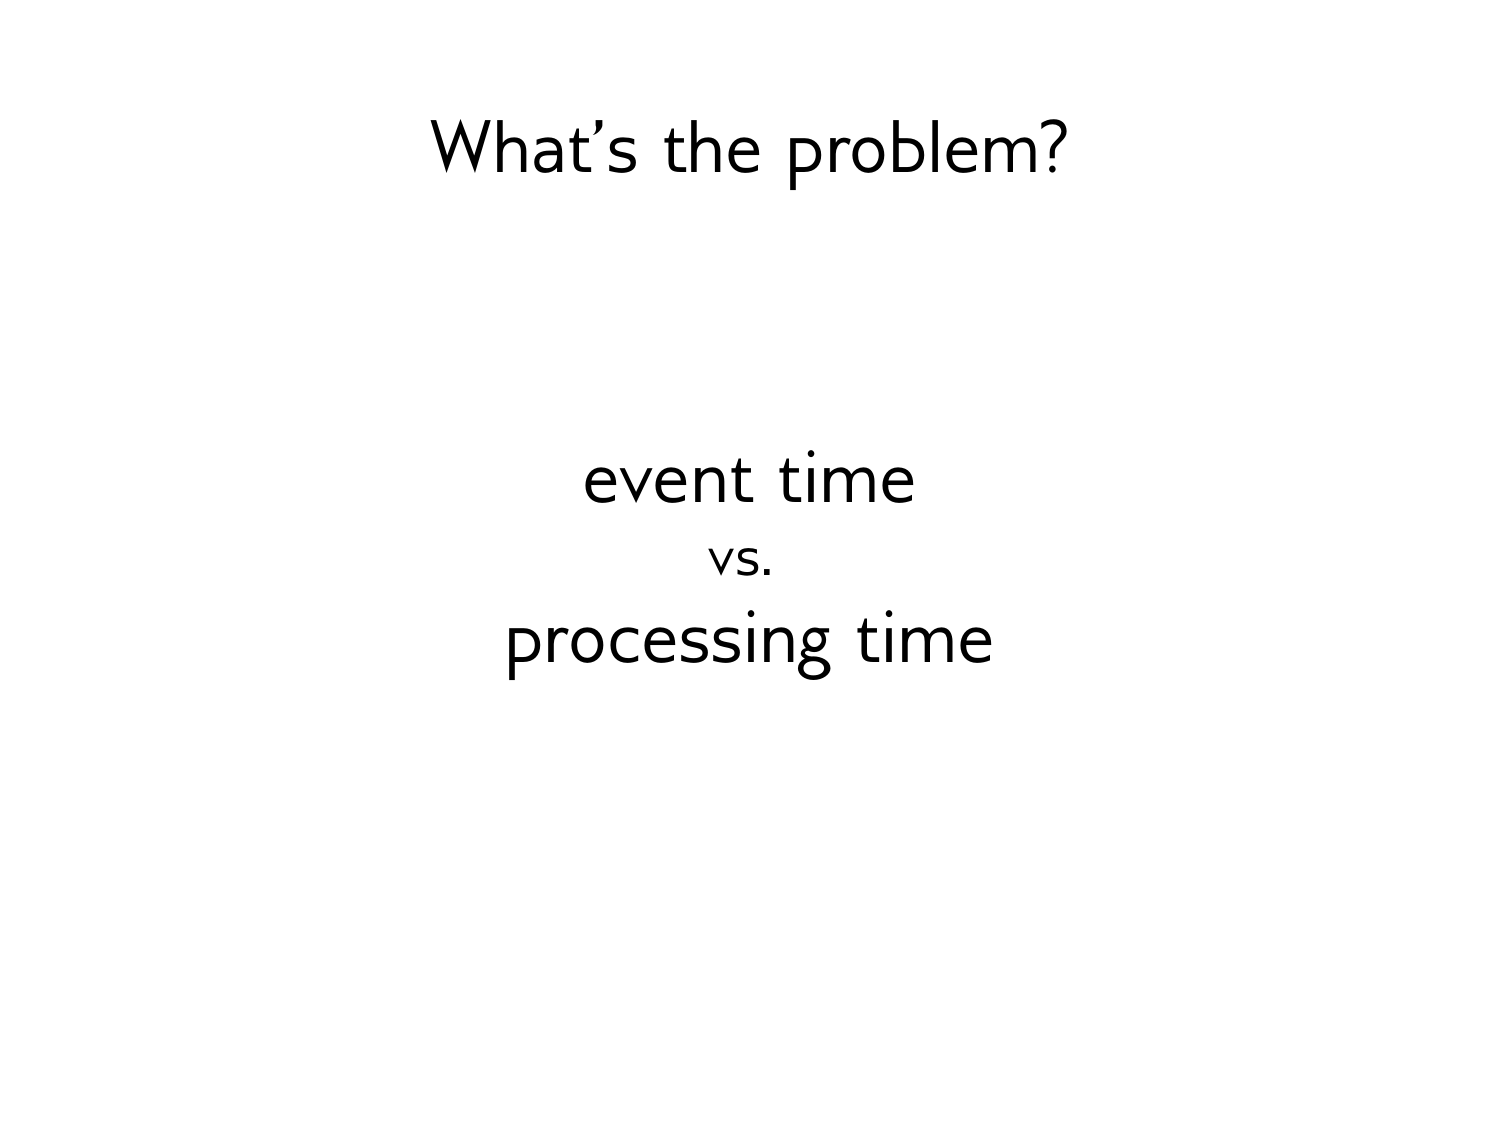

What’s the problem?
event time
vs.
processing time